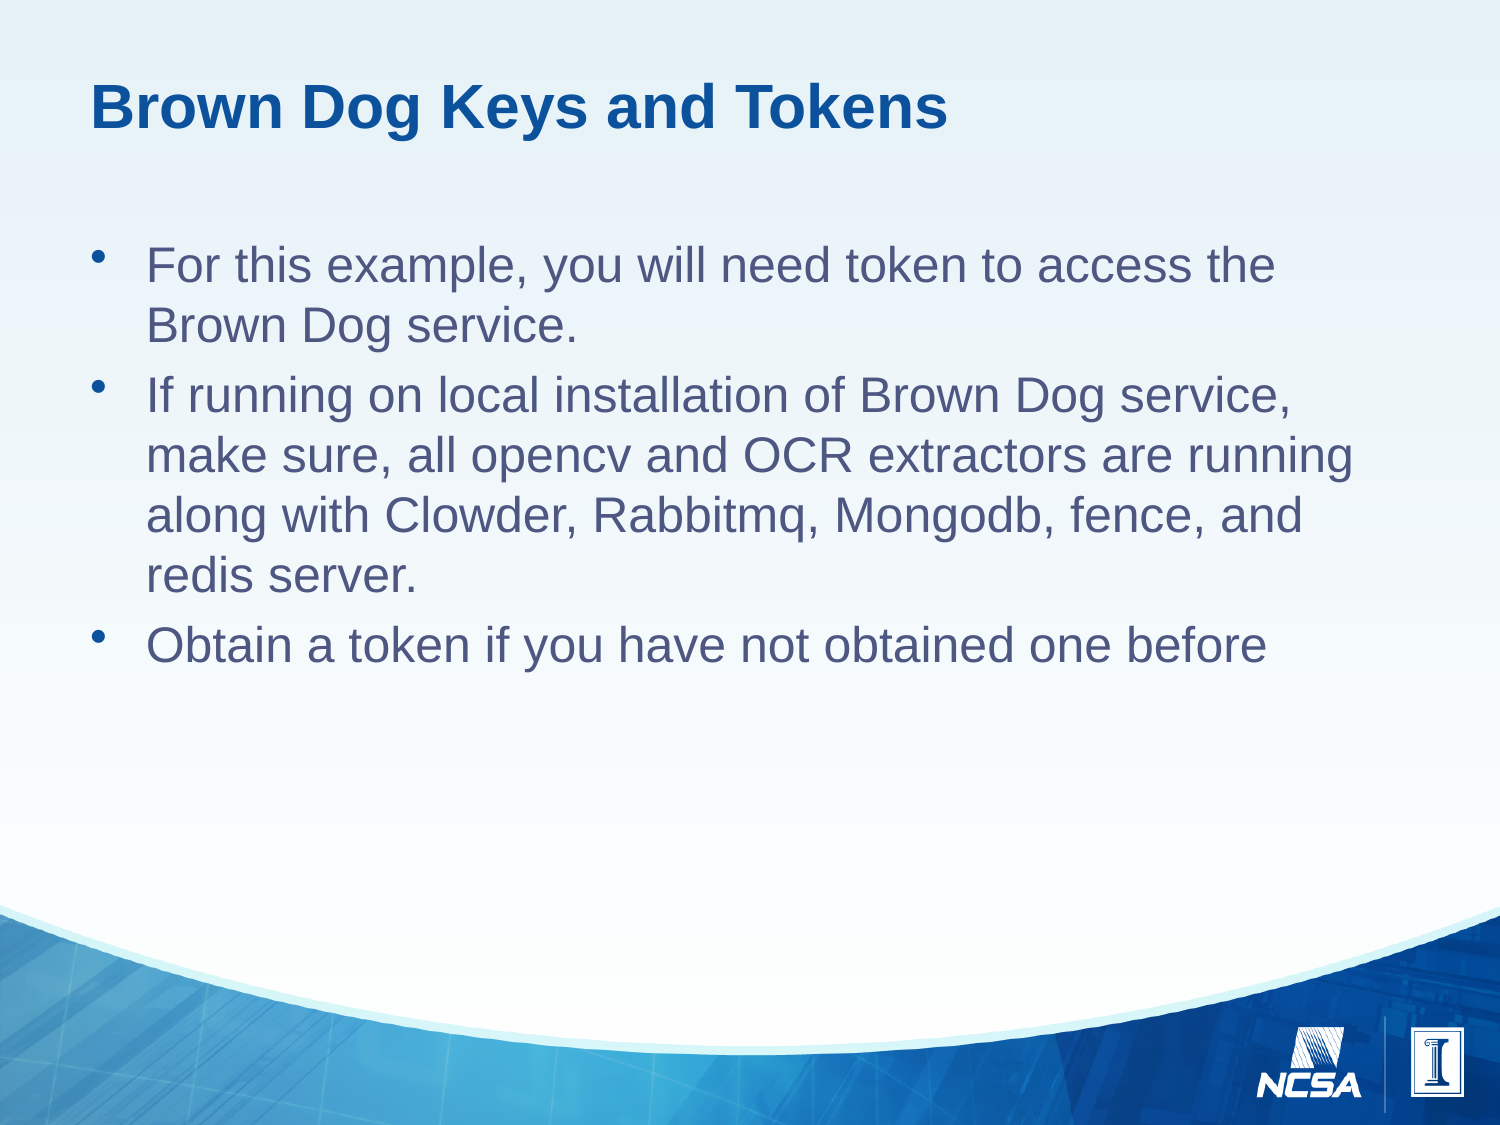

# Brown Dog Keys and Tokens
For this example, you will need token to access the Brown Dog service.
If running on local installation of Brown Dog service, make sure, all opencv and OCR extractors are running along with Clowder, Rabbitmq, Mongodb, fence, and redis server.
Obtain a token if you have not obtained one before